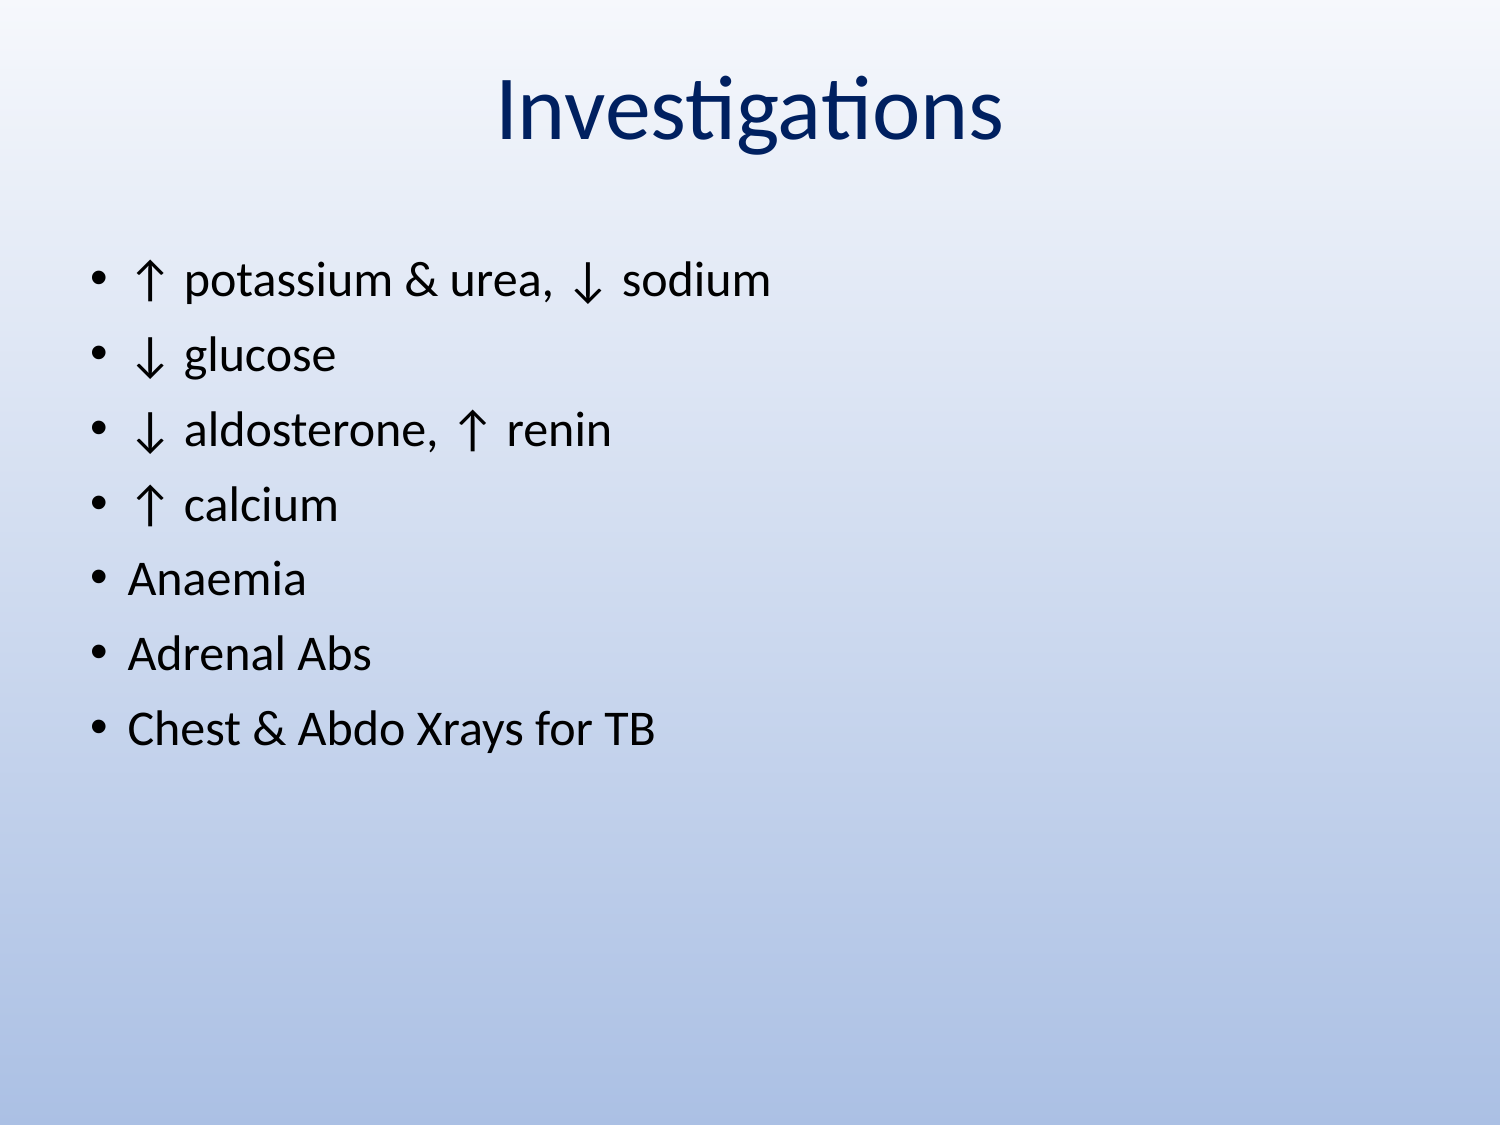

# Investigations

↑ potassium & urea, ↓ sodium
↓ glucose
↓ aldosterone, ↑ renin
↑ calcium
Anaemia
Adrenal Abs
Chest & Abdo Xrays for TB